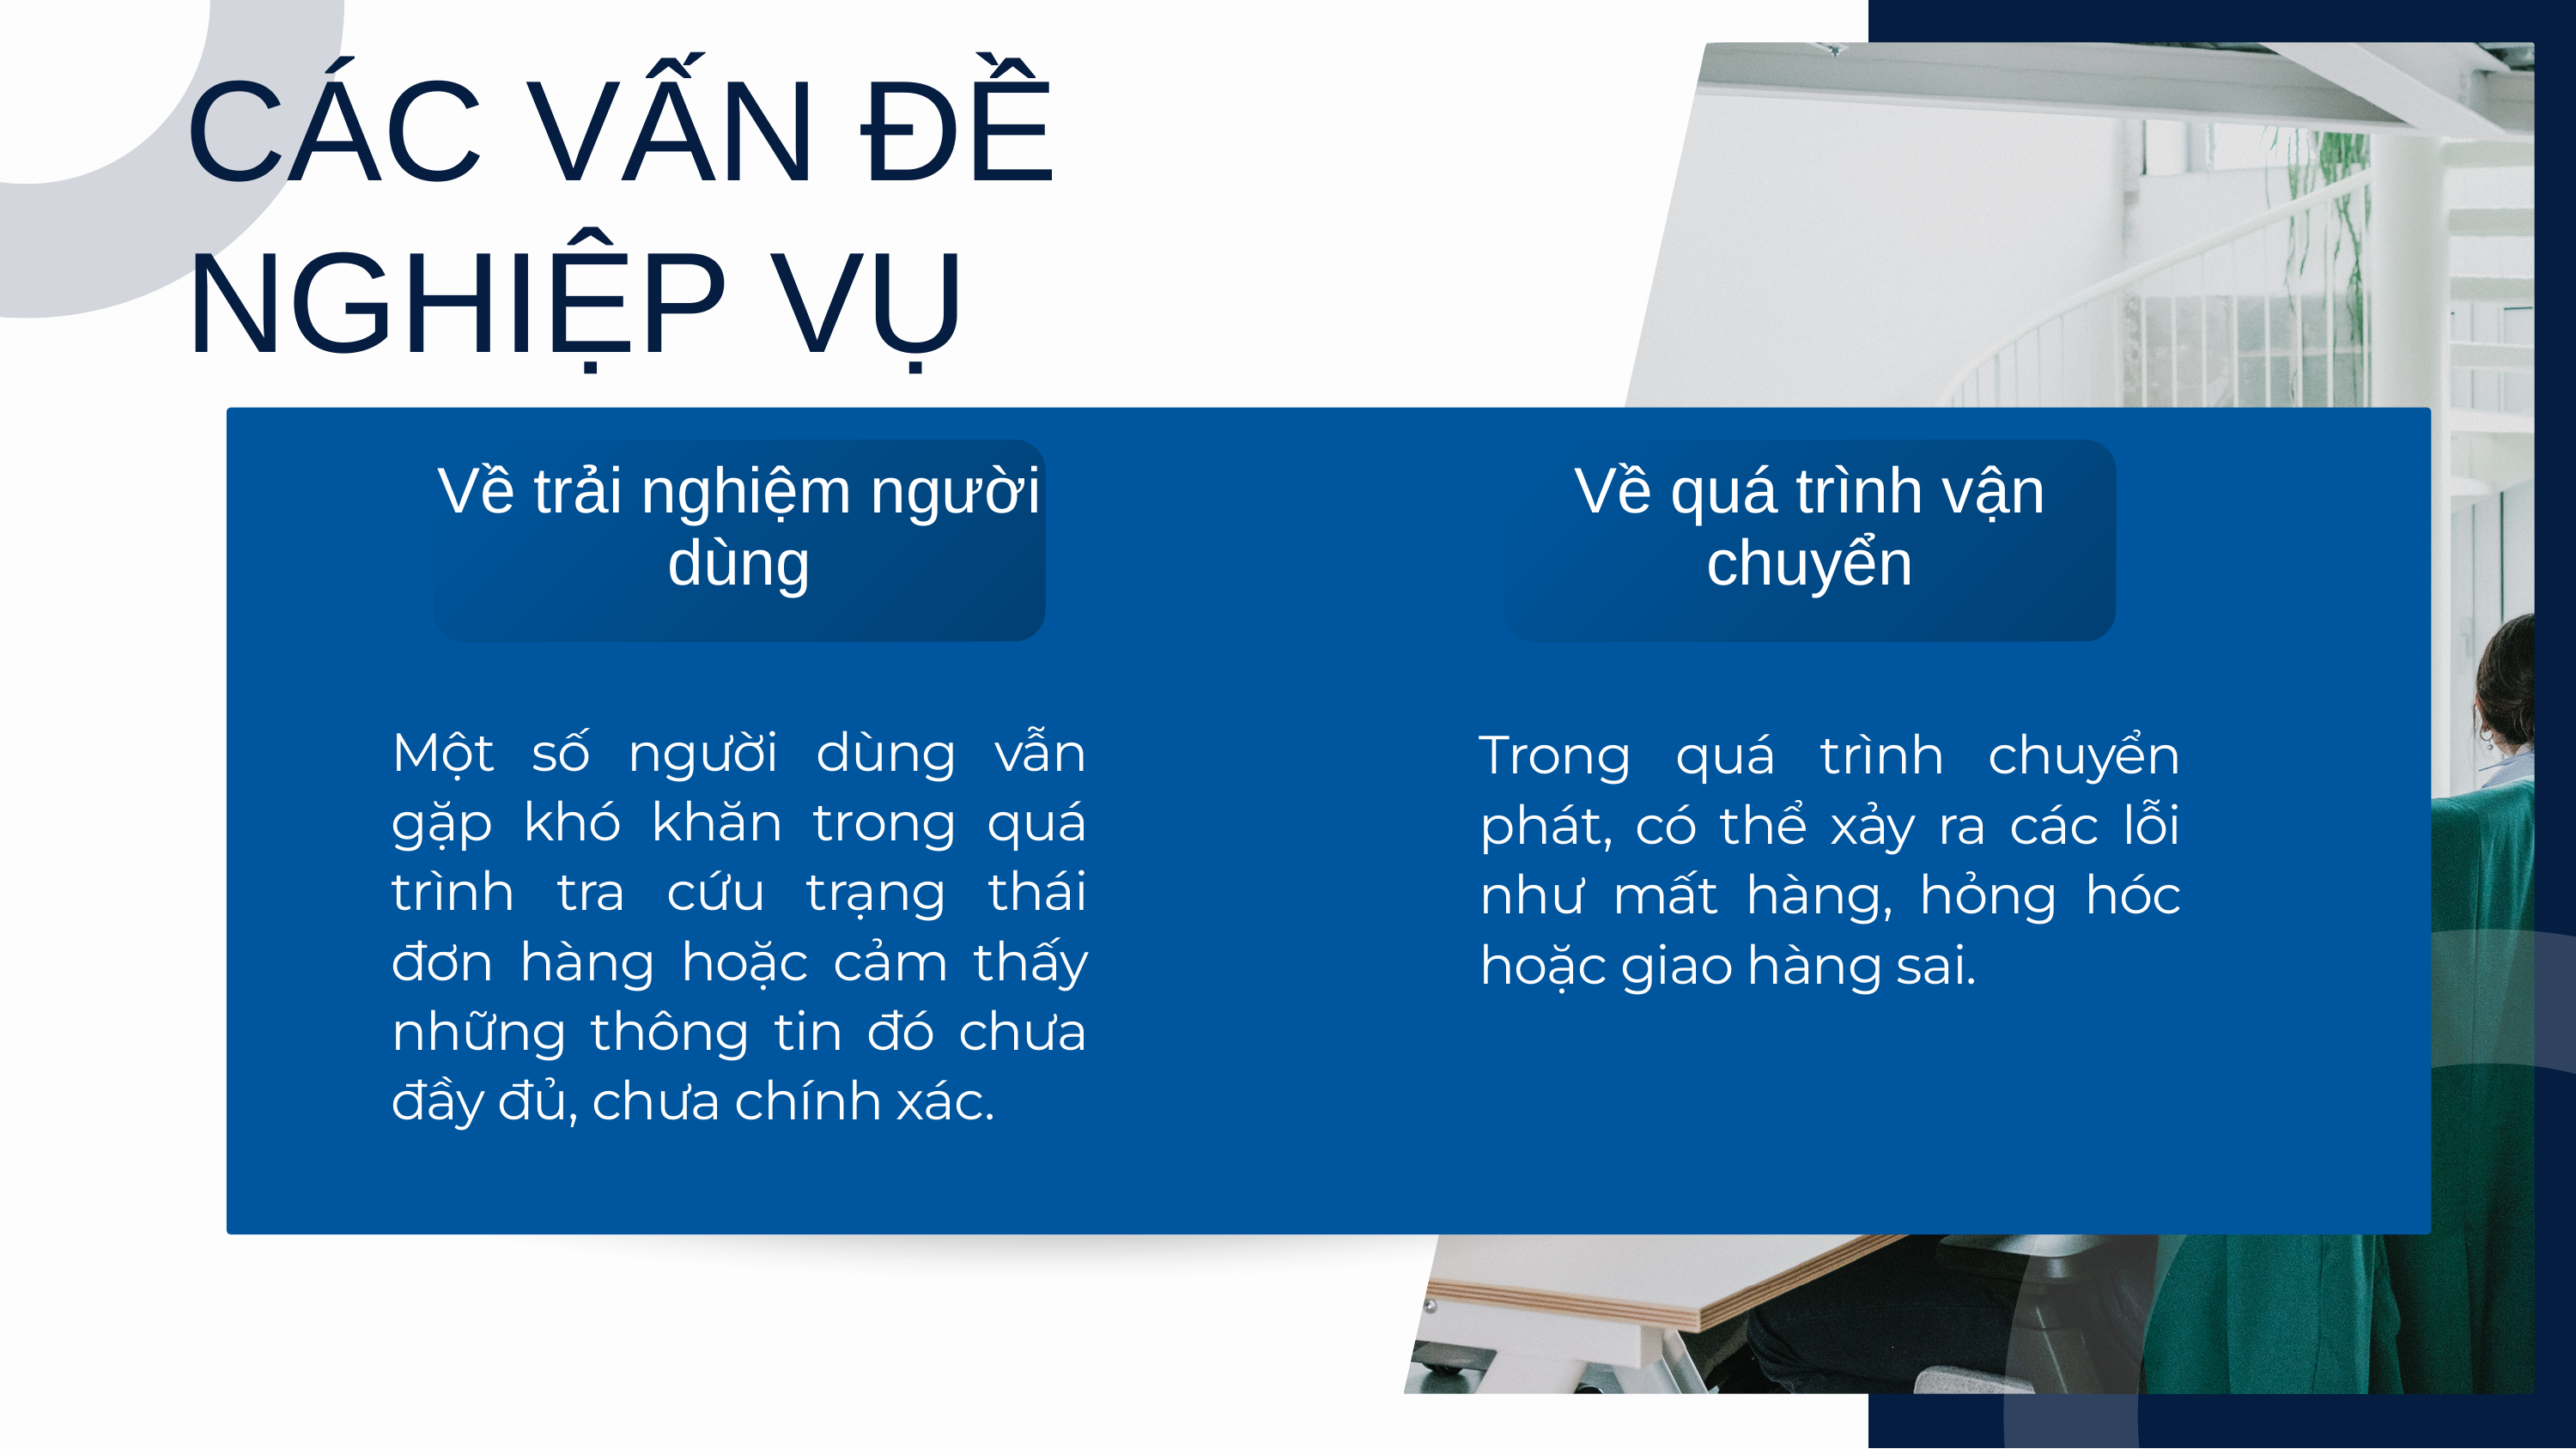

CÁC VẤN ĐỀ NGHIỆP VỤ

Về trải nghiệm người dùng

Về quá trình vận chuyển
Một số người dùng vẫn gặp khó khăn trong quá trình tra cứu trạng thái đơn hàng hoặc cảm thấy những thông tin đó chưa đầy đủ, chưa chính xác.
Trong quá trình chuyển phát, có thể xảy ra các lỗi như mất hàng, hỏng hóc hoặc giao hàng sai.